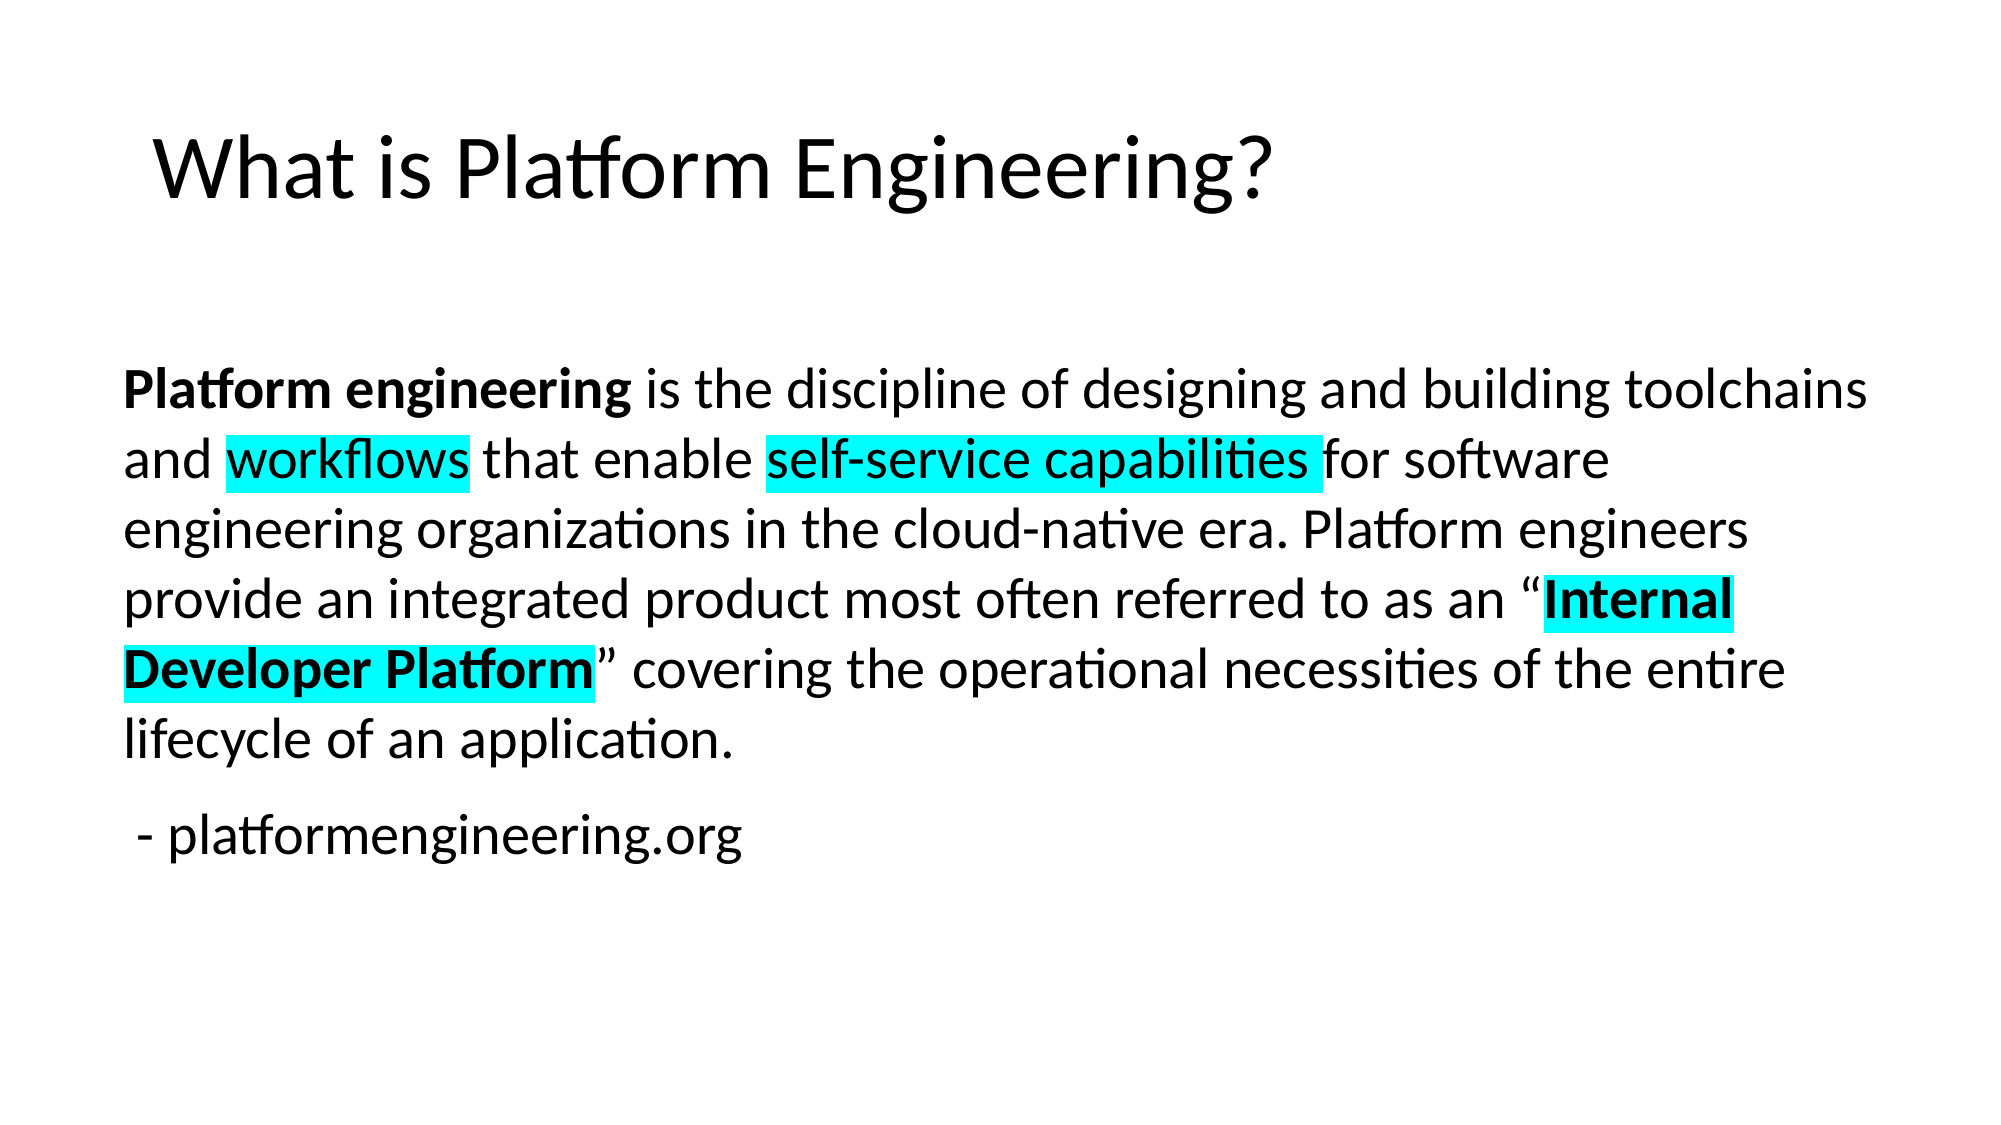

# What is Platform Engineering?
Platform engineering is the discipline of designing and building toolchains and workflows that enable self-service capabilities for software engineering organizations in the cloud-native era. Platform engineers provide an integrated product most often referred to as an “Internal Developer Platform” covering the operational necessities of the entire lifecycle of an application.

 - platformengineering.org